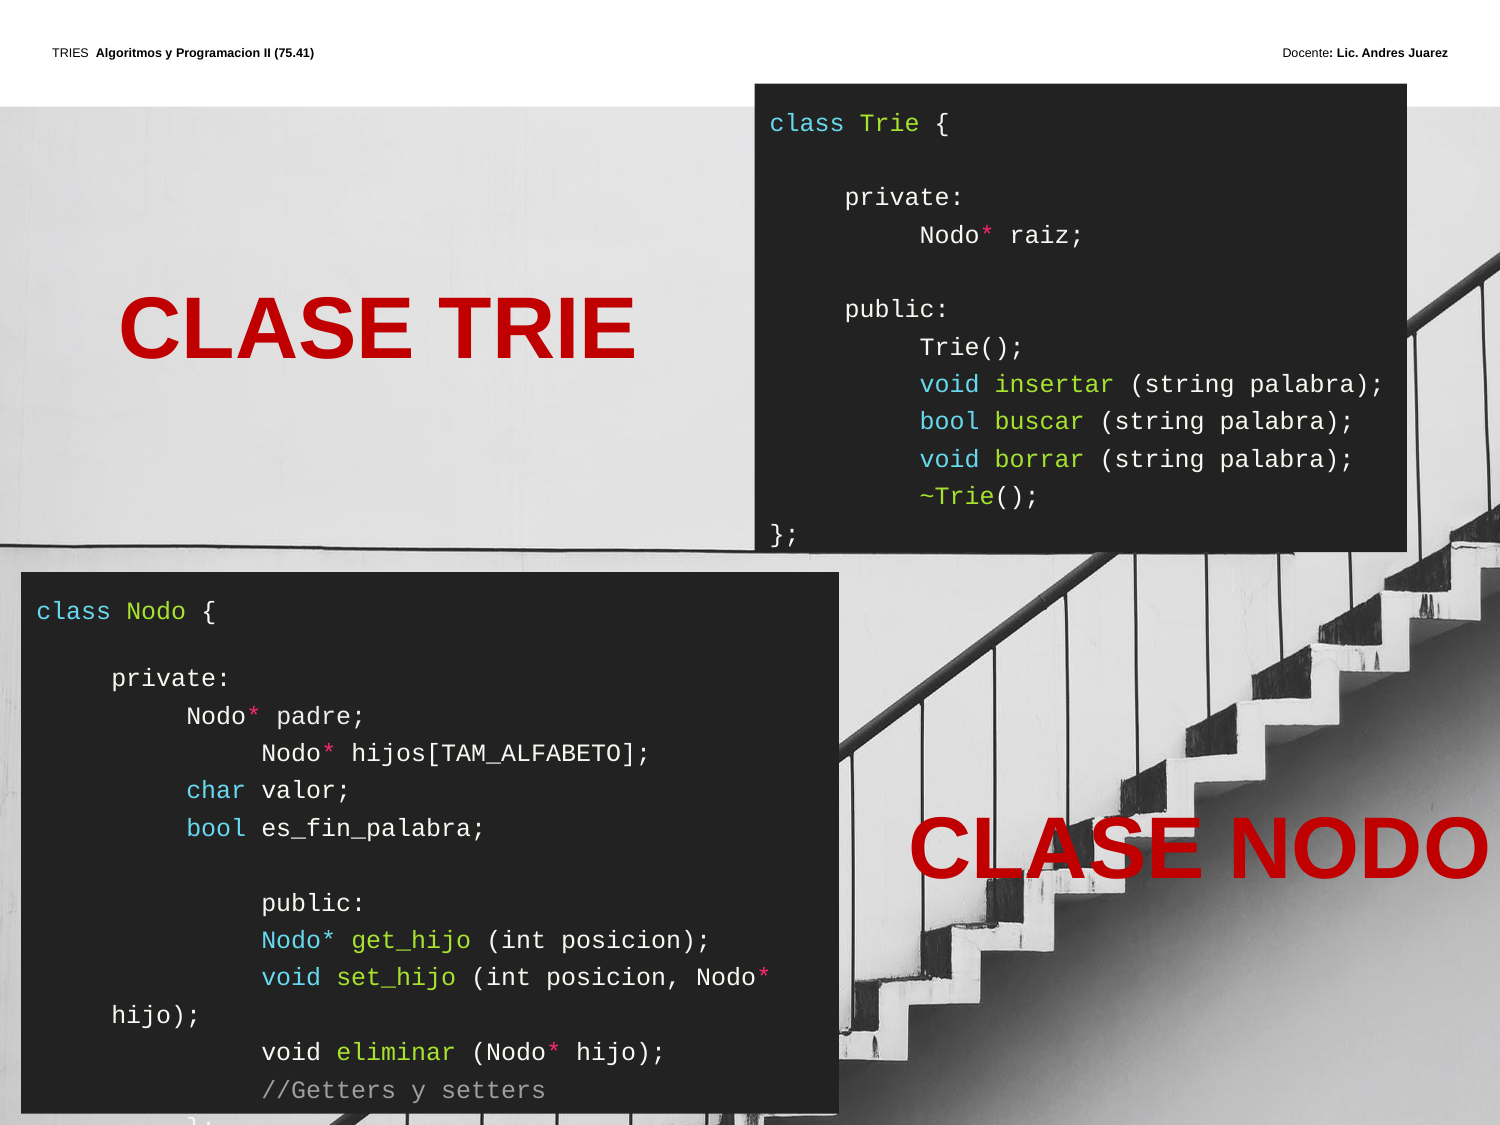

# class Trie { private:
Nodo* raiz;
public:
Trie();
void insertar (string palabra);
bool buscar (string palabra);
void borrar (string palabra);
~Trie();
};

CLASE TRIE
class Nodo {
     private:
Nodo* padre;
	Nodo* hijos[TAM_ALFABETO];
char valor;
bool es_fin_palabra;

     public:
	Nodo* get_hijo (int posicion);
	void set_hijo (int posicion, Nodo* hijo);
	void eliminar (Nodo* hijo);
	//Getters y setters
};
CLASE NODO